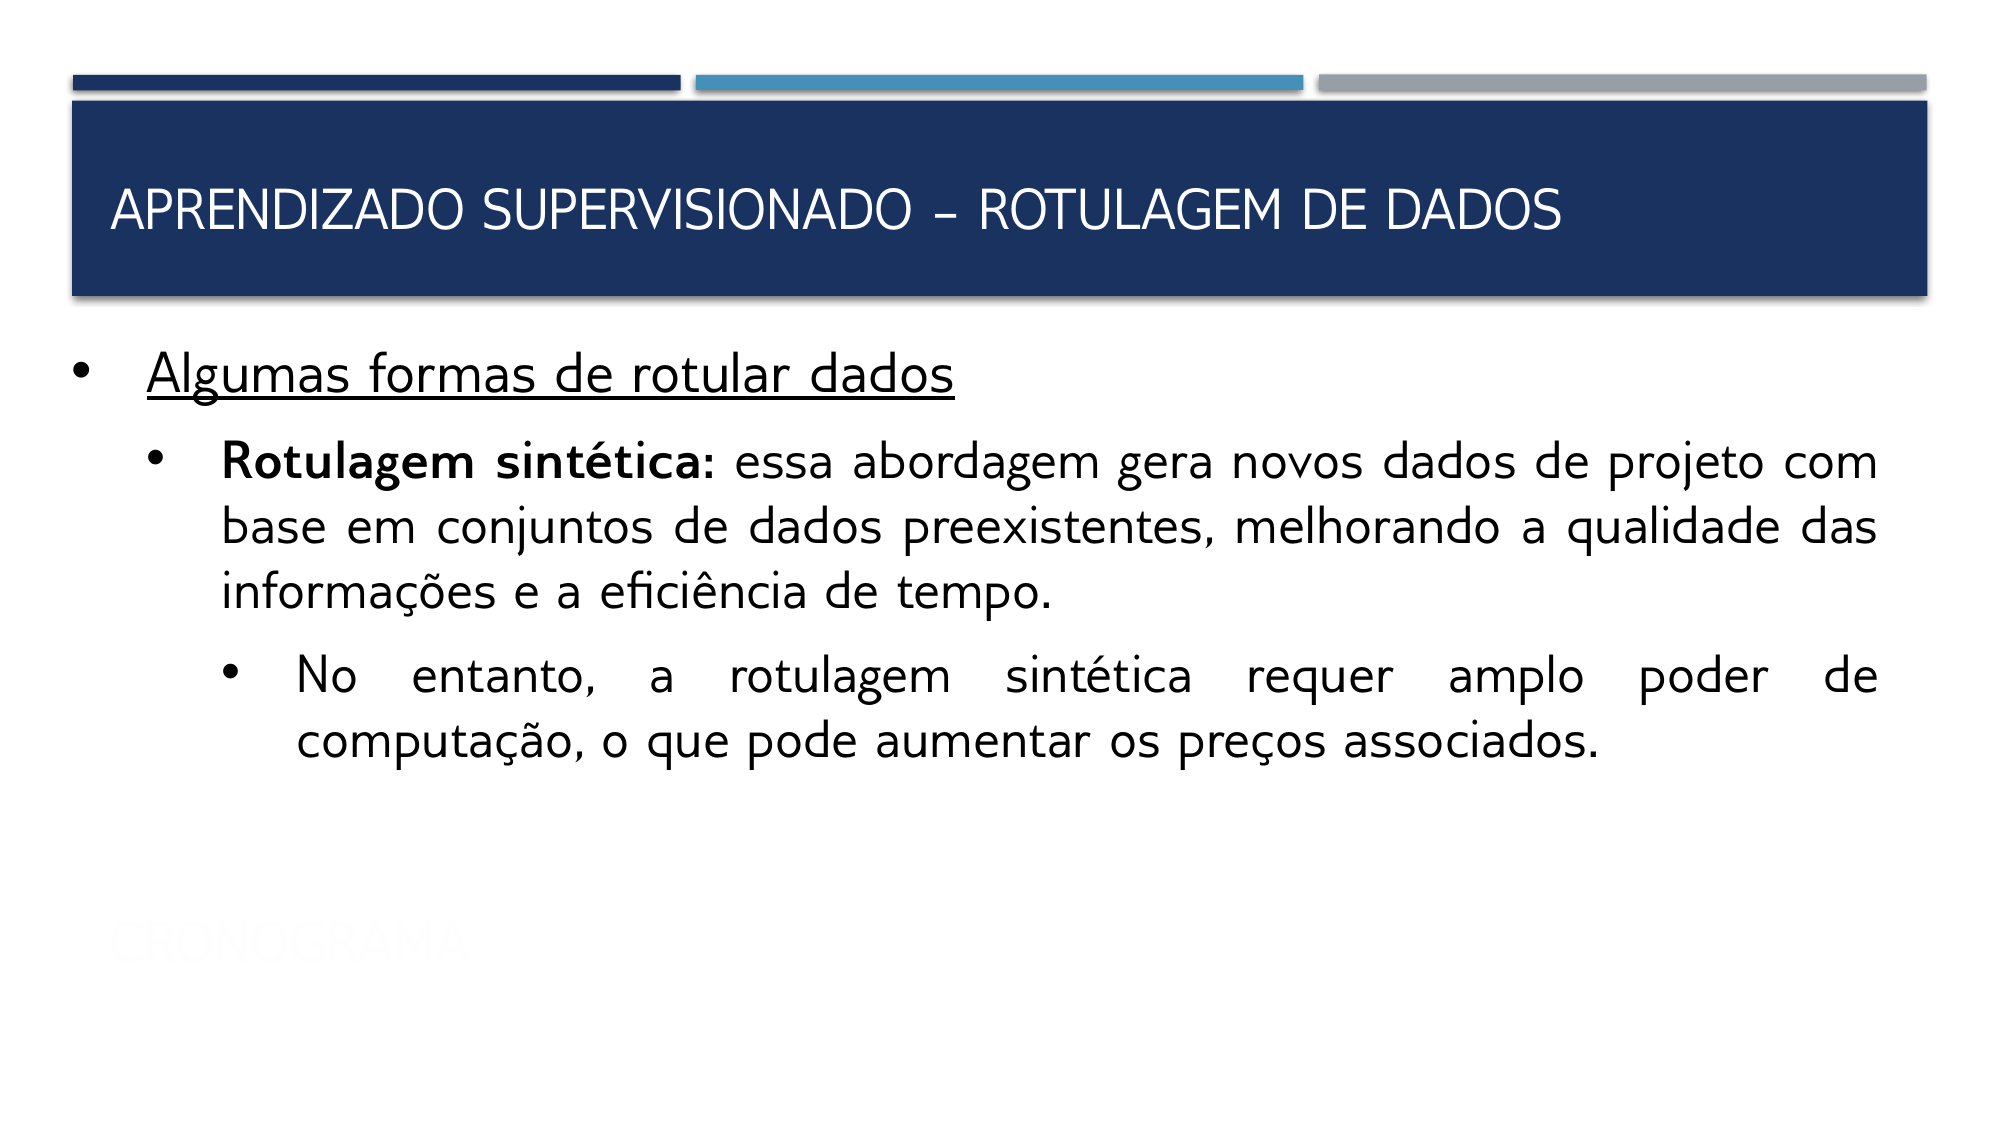

APRENDIZADO SUPERVISIONADO – rotulagem de dados
Algumas formas de rotular dados
Rotulagem sintética: essa abordagem gera novos dados de projeto com base em conjuntos de dados preexistentes, melhorando a qualidade das informações e a eficiência de tempo.
No entanto, a rotulagem sintética requer amplo poder de computação, o que pode aumentar os preços associados.

# cronograma